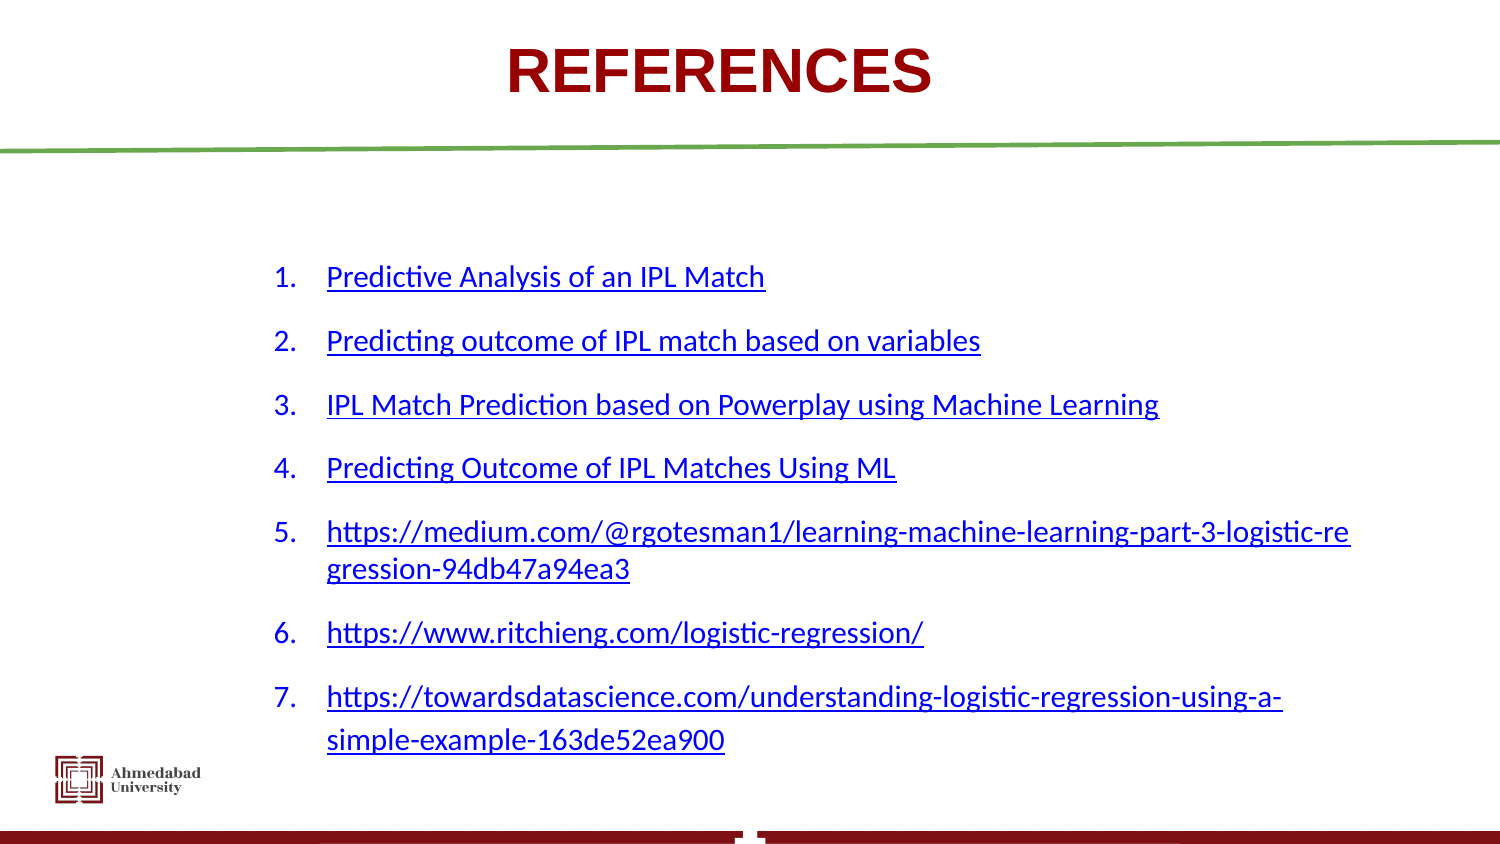

# REFERENCES
Predictive Analysis of an IPL Match
Predicting outcome of IPL match based on variables
IPL Match Prediction based on Powerplay using Machine Learning
Predicting Outcome of IPL Matches Using ML
https://medium.com/@rgotesman1/learning-machine-learning-part-3-logistic-regression-94db47a94ea3
https://www.ritchieng.com/logistic-regression/
https://towardsdatascience.com/understanding-logistic-regression-using-a-simple-example-163de52ea900